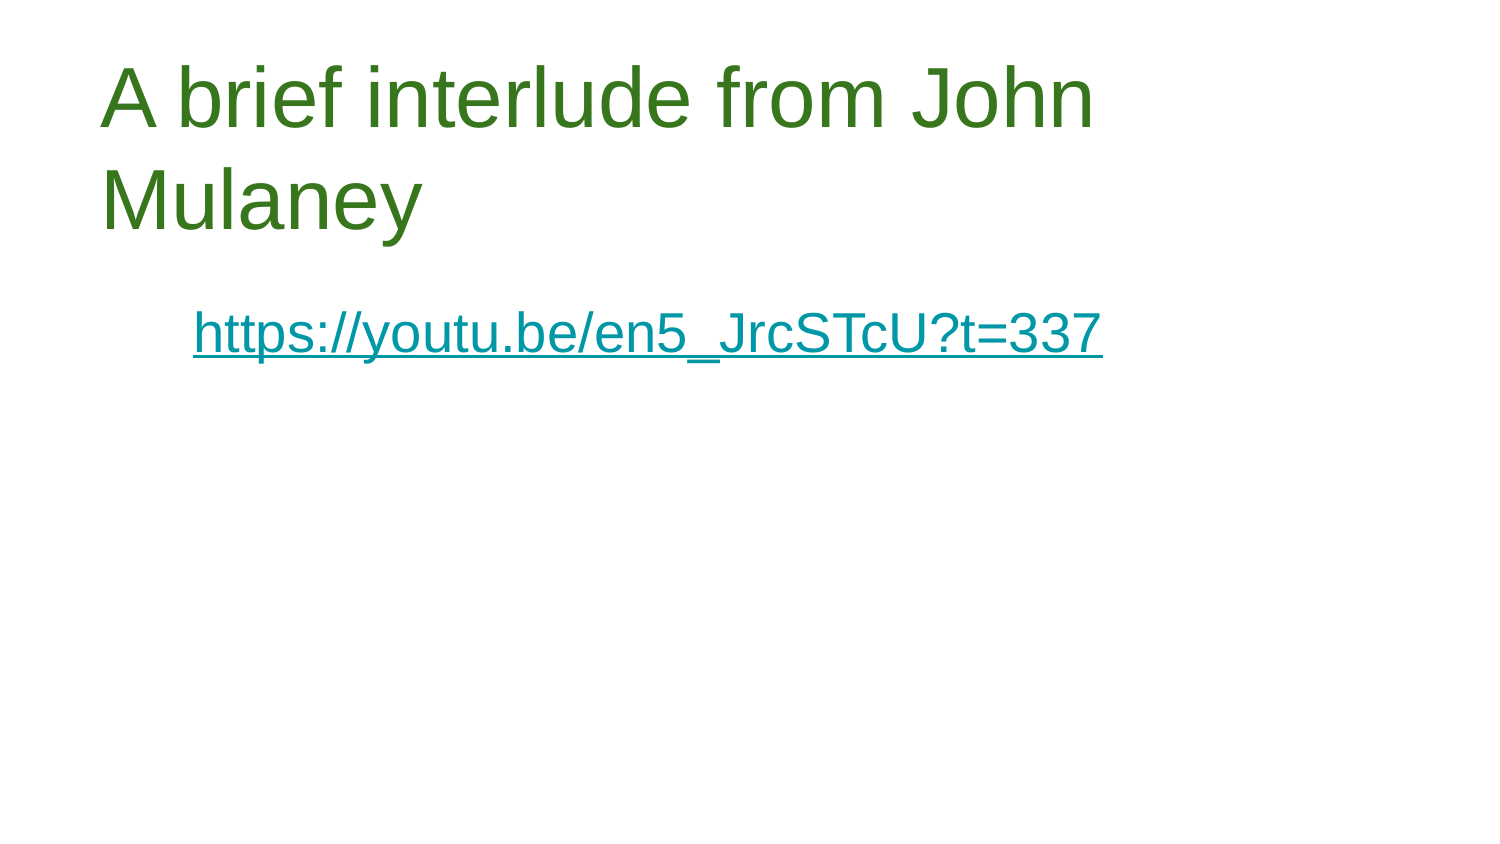

# A brief interlude from John Mulaney
https://youtu.be/en5_JrcSTcU?t=337